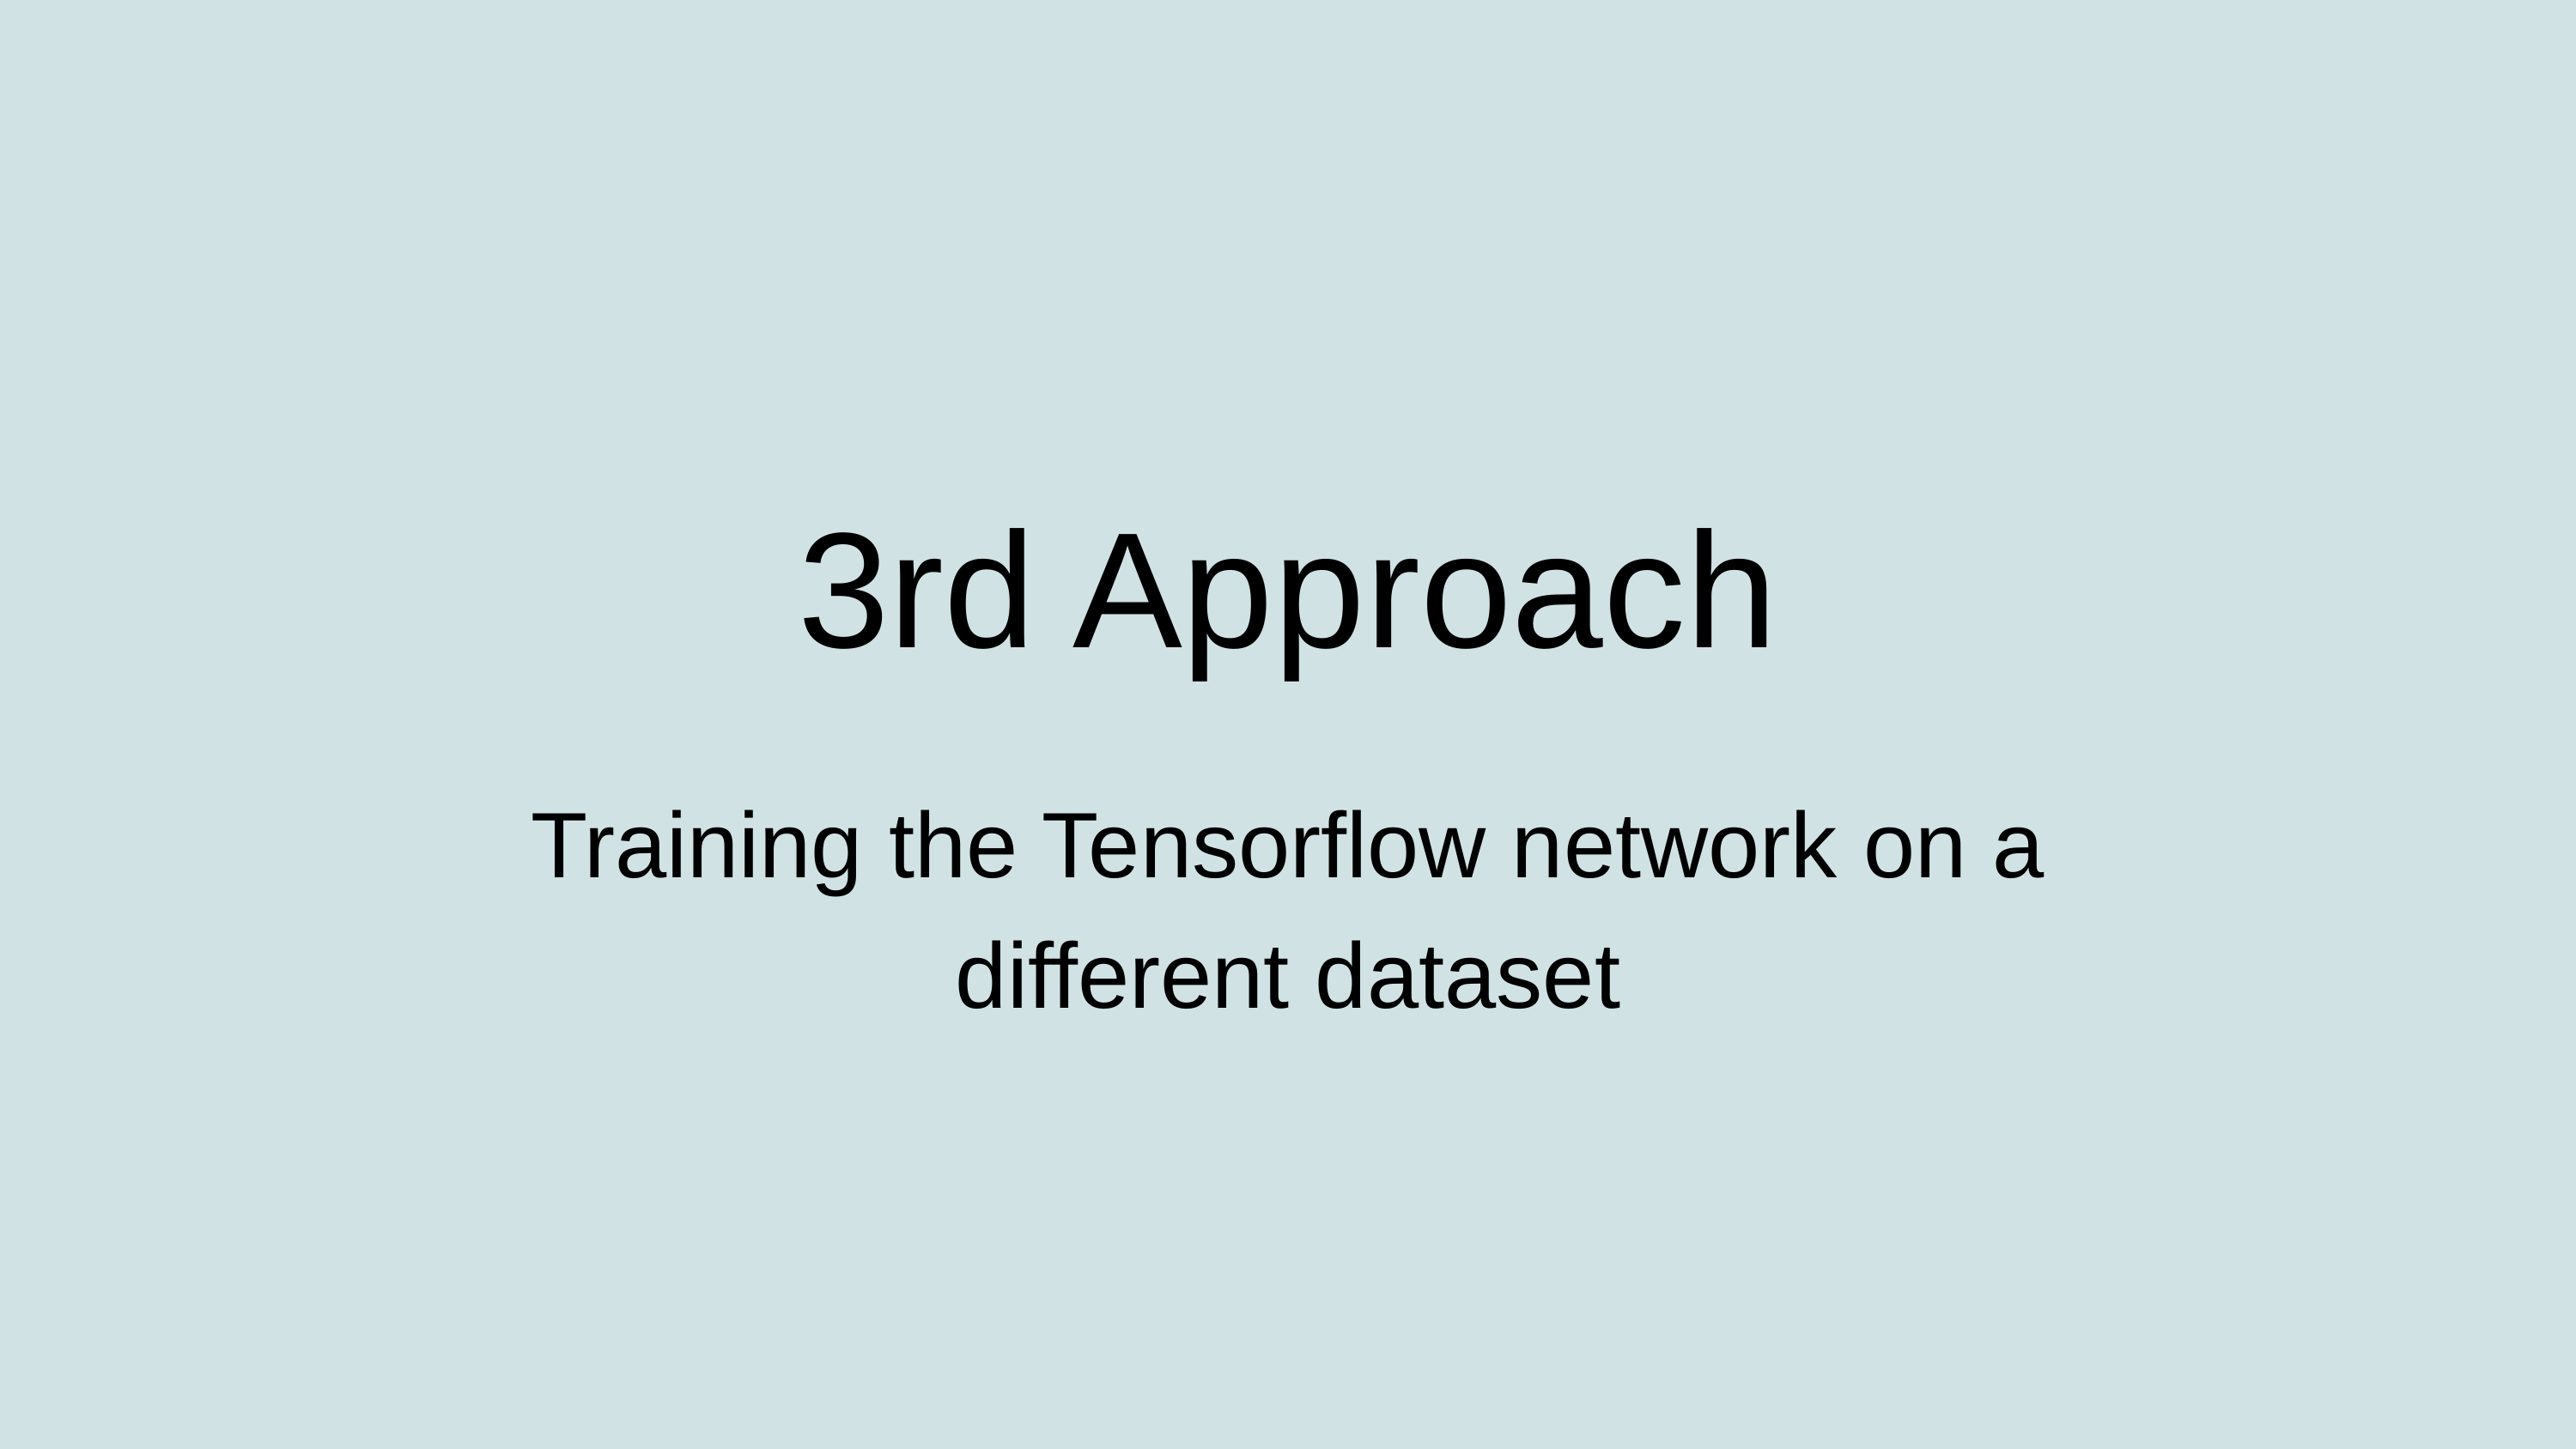

3rd Approach

Training the Tensorflow network on a different dataset